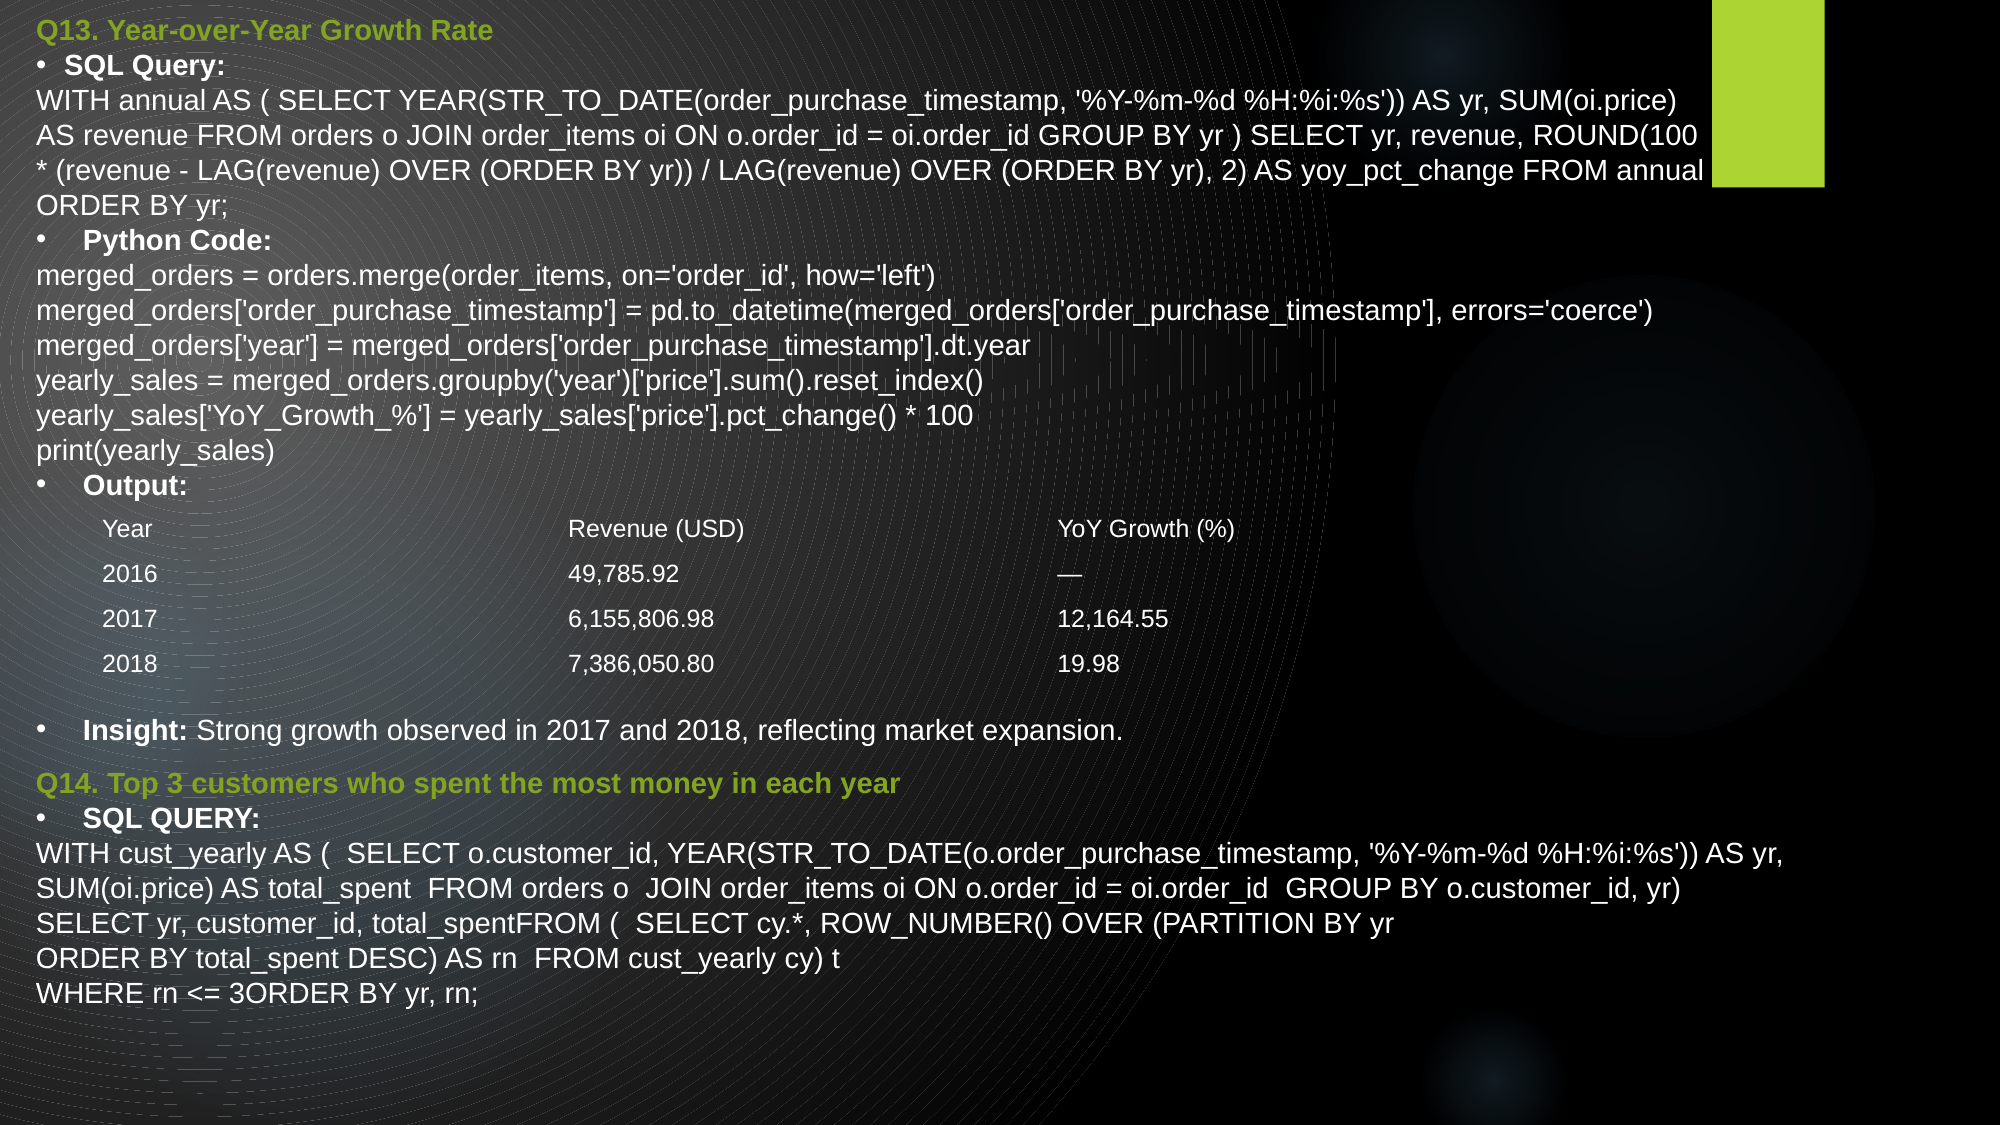

Q13. Year-over-Year Growth Rate
SQL Query:
WITH annual AS ( SELECT YEAR(STR_TO_DATE(order_purchase_timestamp, '%Y-%m-%d %H:%i:%s')) AS yr, SUM(oi.price) AS revenue FROM orders o JOIN order_items oi ON o.order_id = oi.order_id GROUP BY yr ) SELECT yr, revenue, ROUND(100 * (revenue - LAG(revenue) OVER (ORDER BY yr)) / LAG(revenue) OVER (ORDER BY yr), 2) AS yoy_pct_change FROM annual ORDER BY yr;
Python Code:
merged_orders = orders.merge(order_items, on='order_id', how='left')
merged_orders['order_purchase_timestamp'] = pd.to_datetime(merged_orders['order_purchase_timestamp'], errors='coerce')
merged_orders['year'] = merged_orders['order_purchase_timestamp'].dt.year
yearly_sales = merged_orders.groupby('year')['price'].sum().reset_index()
yearly_sales['YoY_Growth_%'] = yearly_sales['price'].pct_change() * 100
print(yearly_sales)
Output:

Insight: Strong growth observed in 2017 and 2018, reflecting market expansion.
| Year | Revenue (USD) | YoY Growth (%) |
| --- | --- | --- |
| 2016 | 49,785.92 | — |
| 2017 | 6,155,806.98 | 12,164.55 |
| 2018 | 7,386,050.80 | 19.98 |
Q14. Top 3 customers who spent the most money in each year
SQL QUERY:
WITH cust_yearly AS (  SELECT o.customer_id, YEAR(STR_TO_DATE(o.order_purchase_timestamp, '%Y-%m-%d %H:%i:%s')) AS yr,         SUM(oi.price) AS total_spent  FROM orders o  JOIN order_items oi ON o.order_id = oi.order_id  GROUP BY o.customer_id, yr)
SELECT yr, customer_id, total_spentFROM (  SELECT cy.*, ROW_NUMBER() OVER (PARTITION BY yr
ORDER BY total_spent DESC) AS rn  FROM cust_yearly cy) t
WHERE rn <= 3ORDER BY yr, rn;